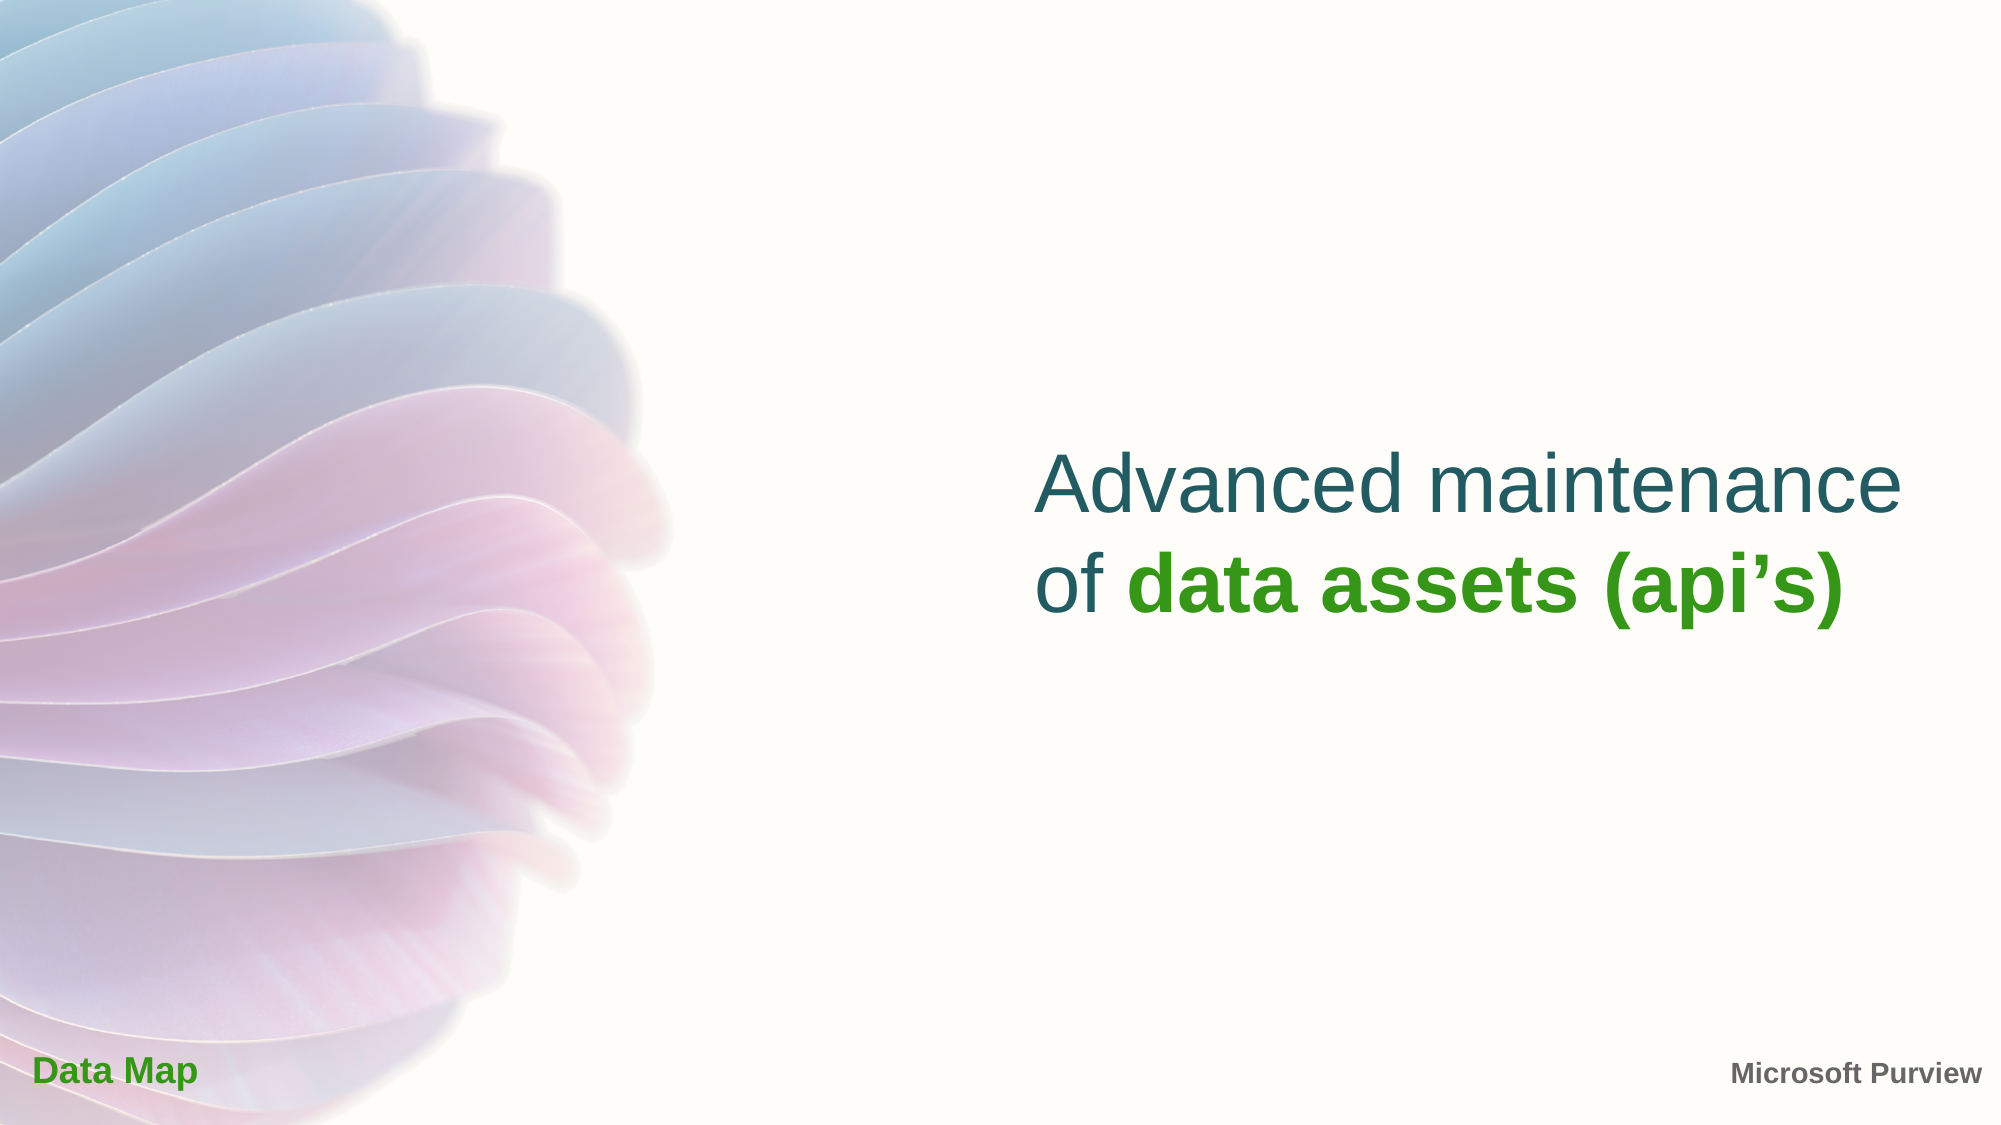

Advanced maintenance
of data assets (api’s)
Data Map